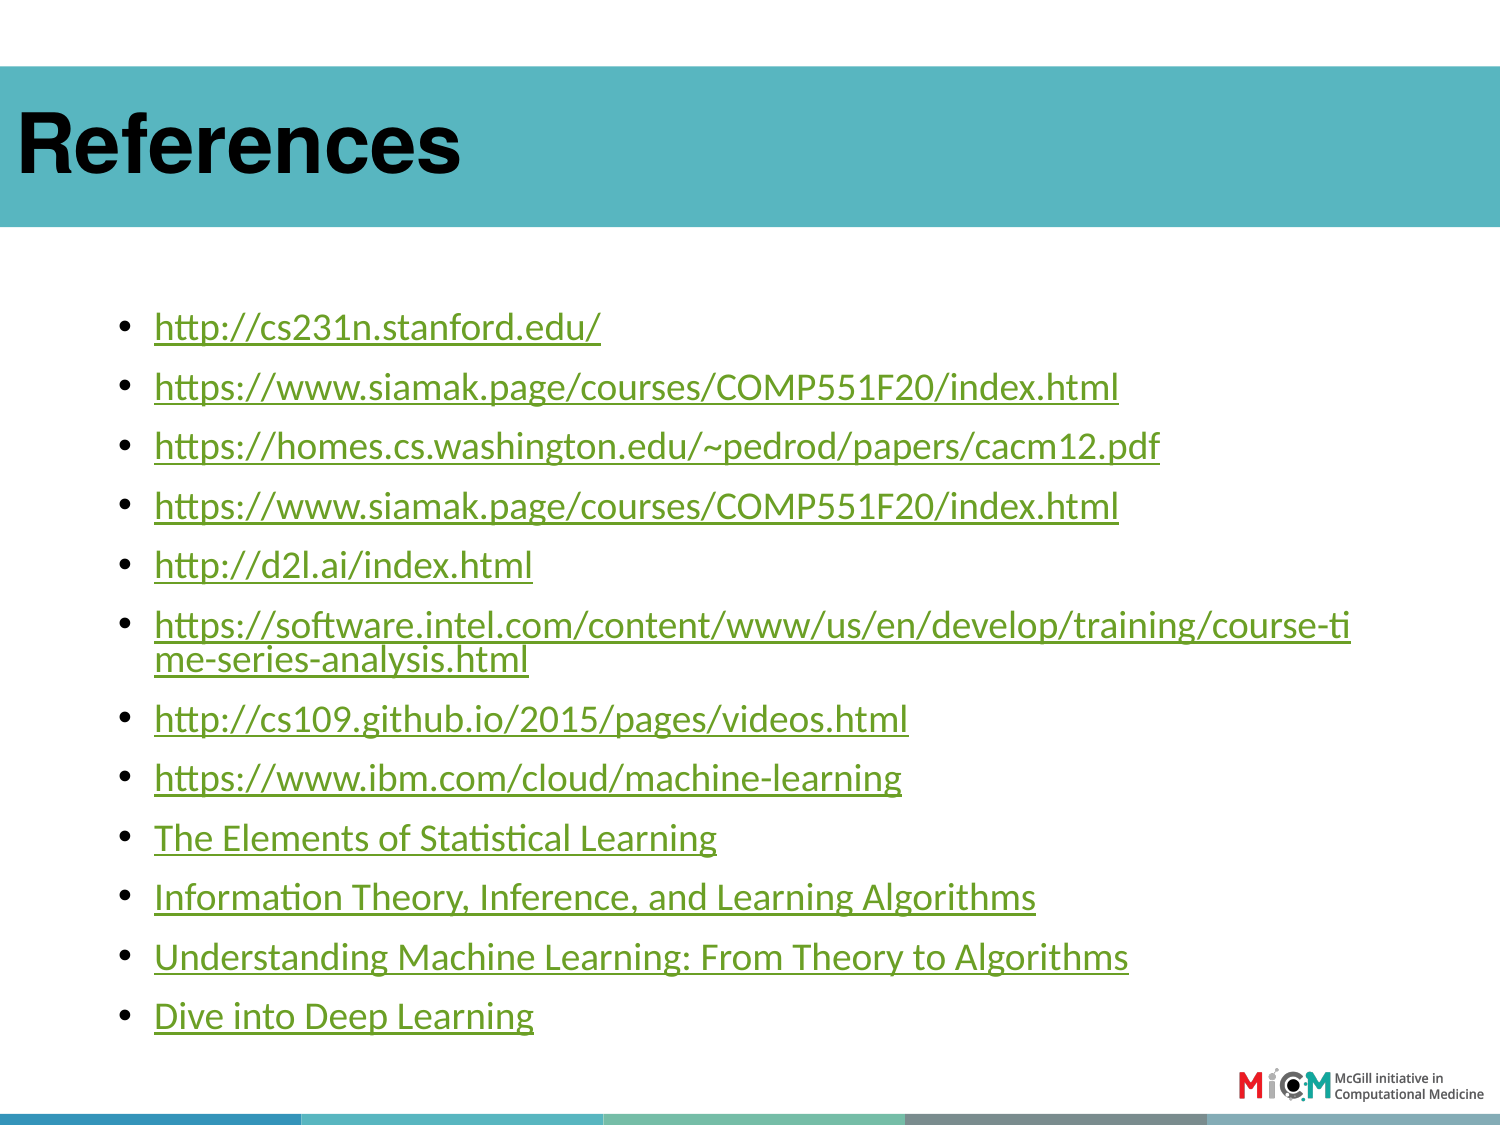

#
References
http://cs231n.stanford.edu/
https://www.siamak.page/courses/COMP551F20/index.html
https://homes.cs.washington.edu/~pedrod/papers/cacm12.pdf
https://www.siamak.page/courses/COMP551F20/index.html
http://d2l.ai/index.html
https://software.intel.com/content/www/us/en/develop/training/course-time-series-analysis.html
http://cs109.github.io/2015/pages/videos.html
https://www.ibm.com/cloud/machine-learning
The Elements of Statistical Learning
Information Theory, Inference, and Learning Algorithms
Understanding Machine Learning: From Theory to Algorithms
Dive into Deep Learning